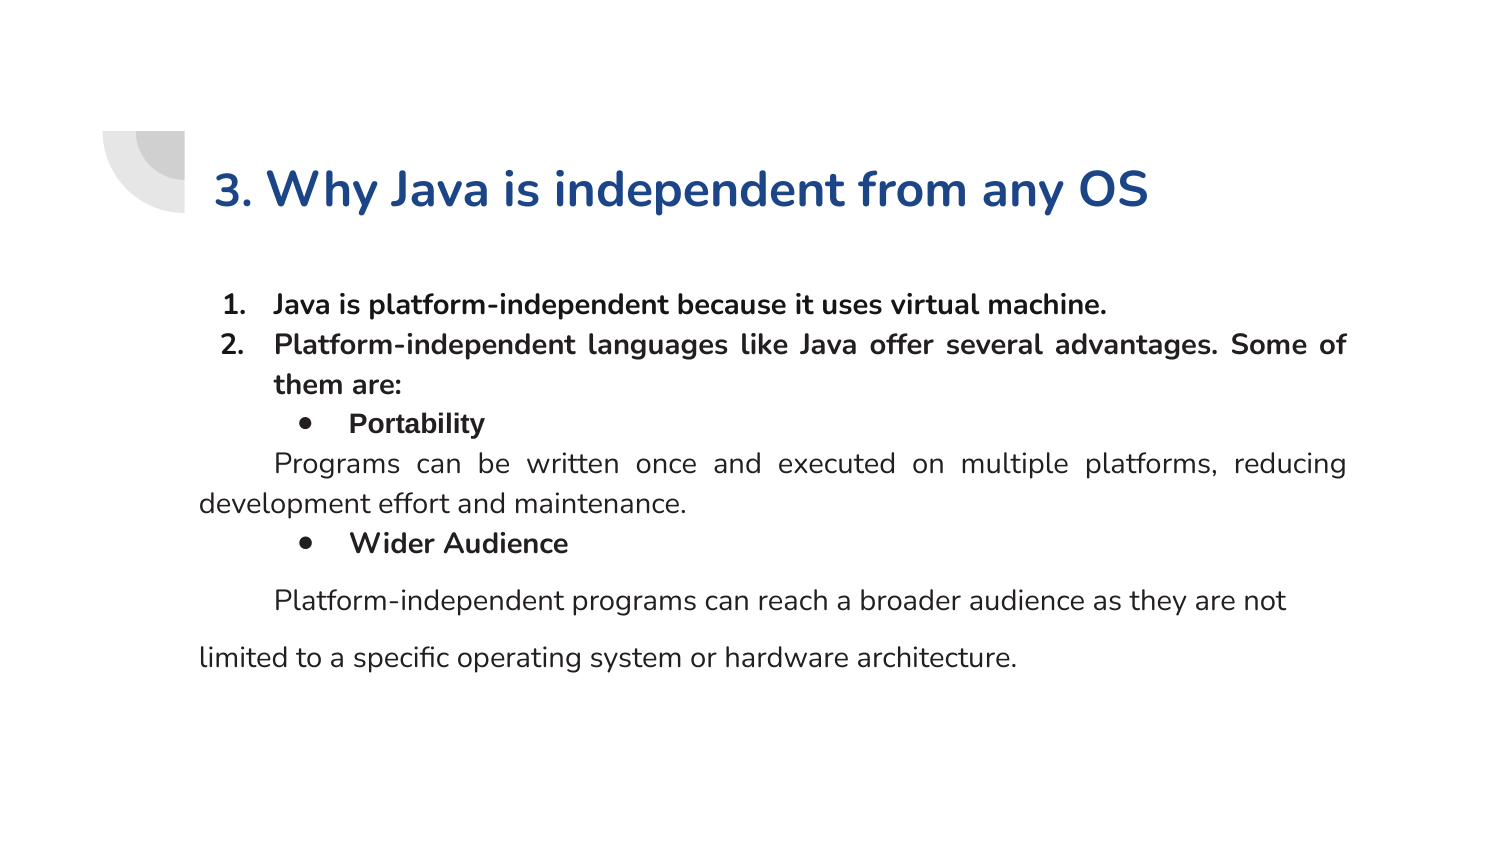

# 3. Why Java is independent from any OS
Java is platform-independent because it uses virtual machine.
Platform-independent languages like Java offer several advantages. Some of them are:
Portability
Programs can be written once and executed on multiple platforms, reducing development effort and maintenance.
Wider Audience
Platform-independent programs can reach a broader audience as they are not limited to a specific operating system or hardware architecture.